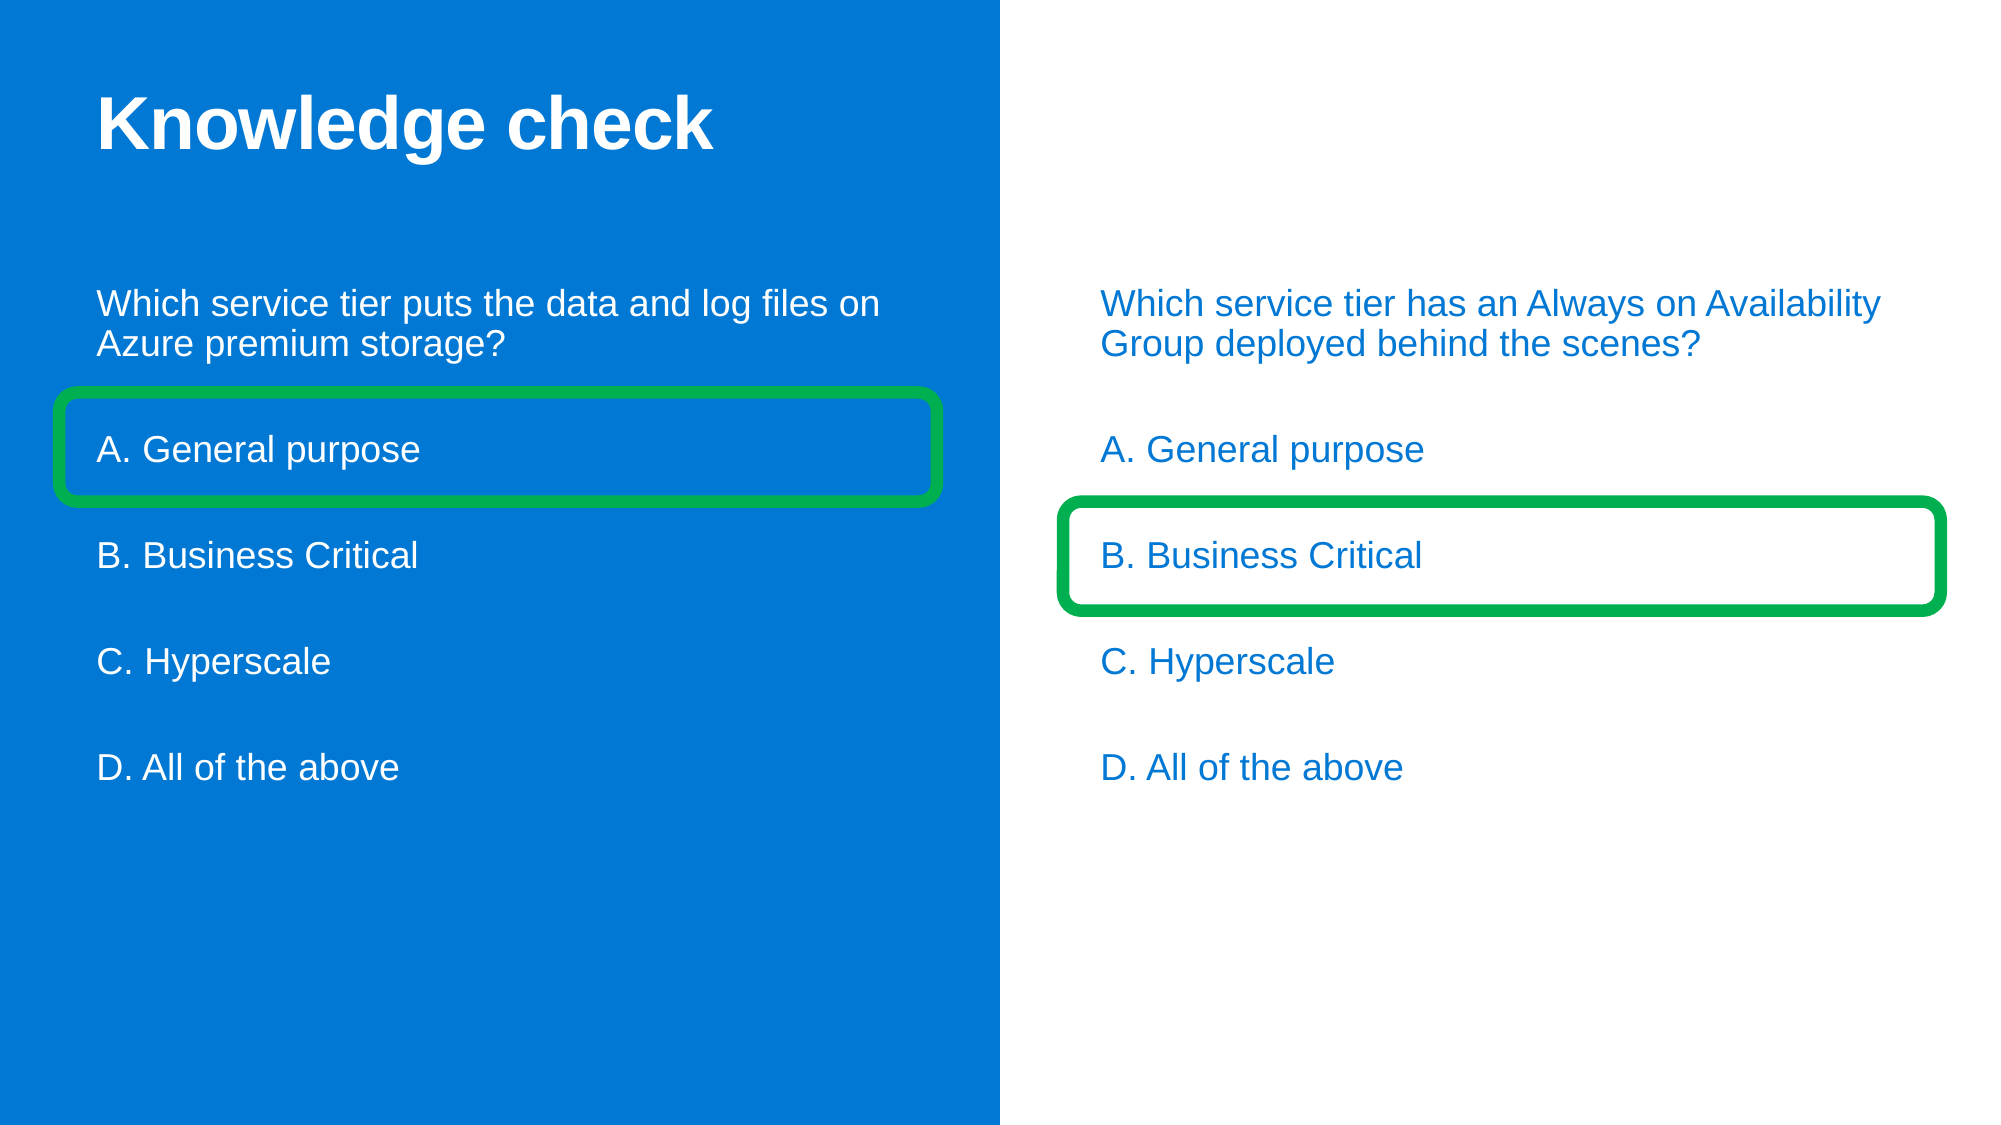

# Knowledge check
Which service tier puts the data and log files on Azure premium storage?

A. General purpose

B. Business Critical

C. Hyperscale

D. All of the above
Which service tier has an Always on Availability Group deployed behind the scenes?

A. General purpose

B. Business Critical

C. Hyperscale

D. All of the above